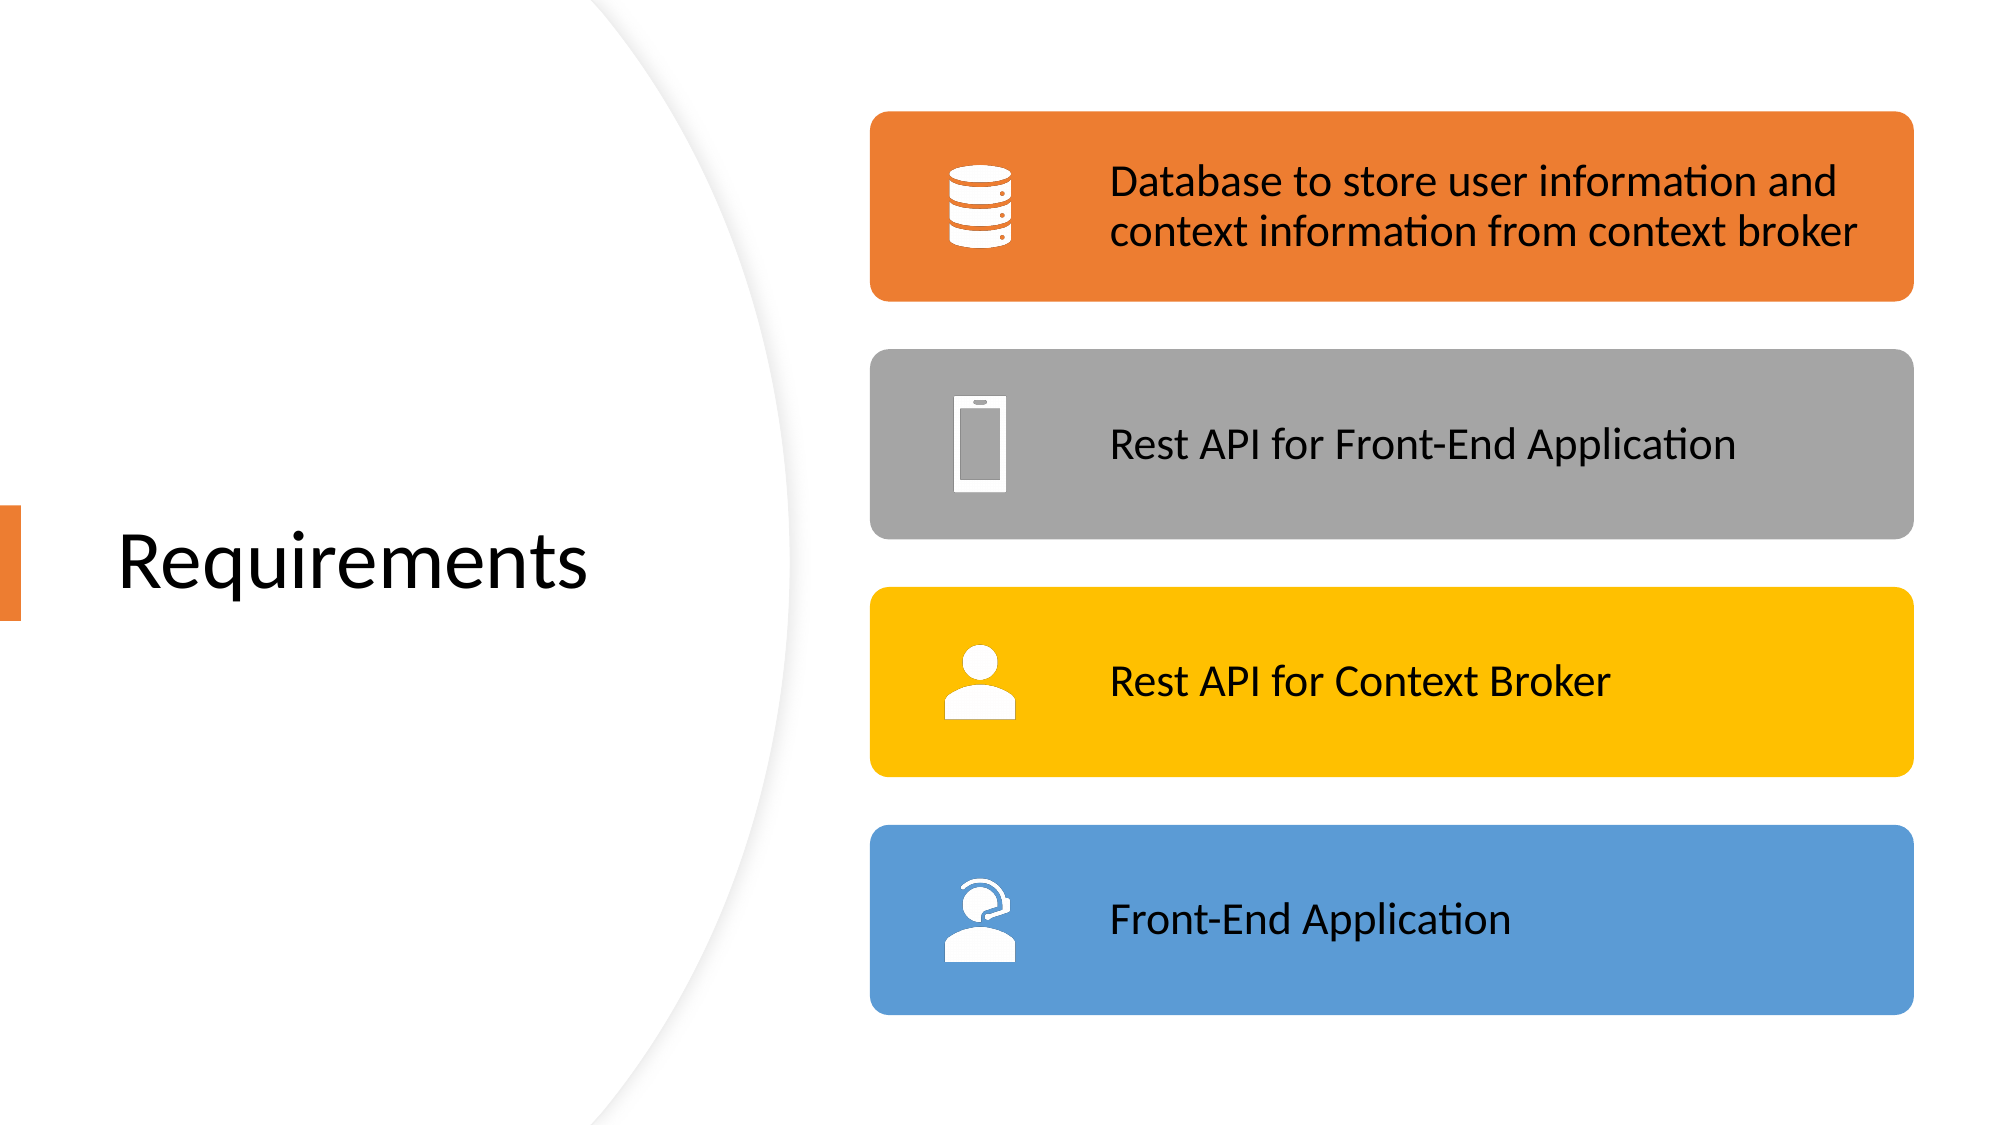

Database to store user information and context information from context broker
Rest API for Front-End Application
Rest API for Context Broker
Front-End Application
# Requirements